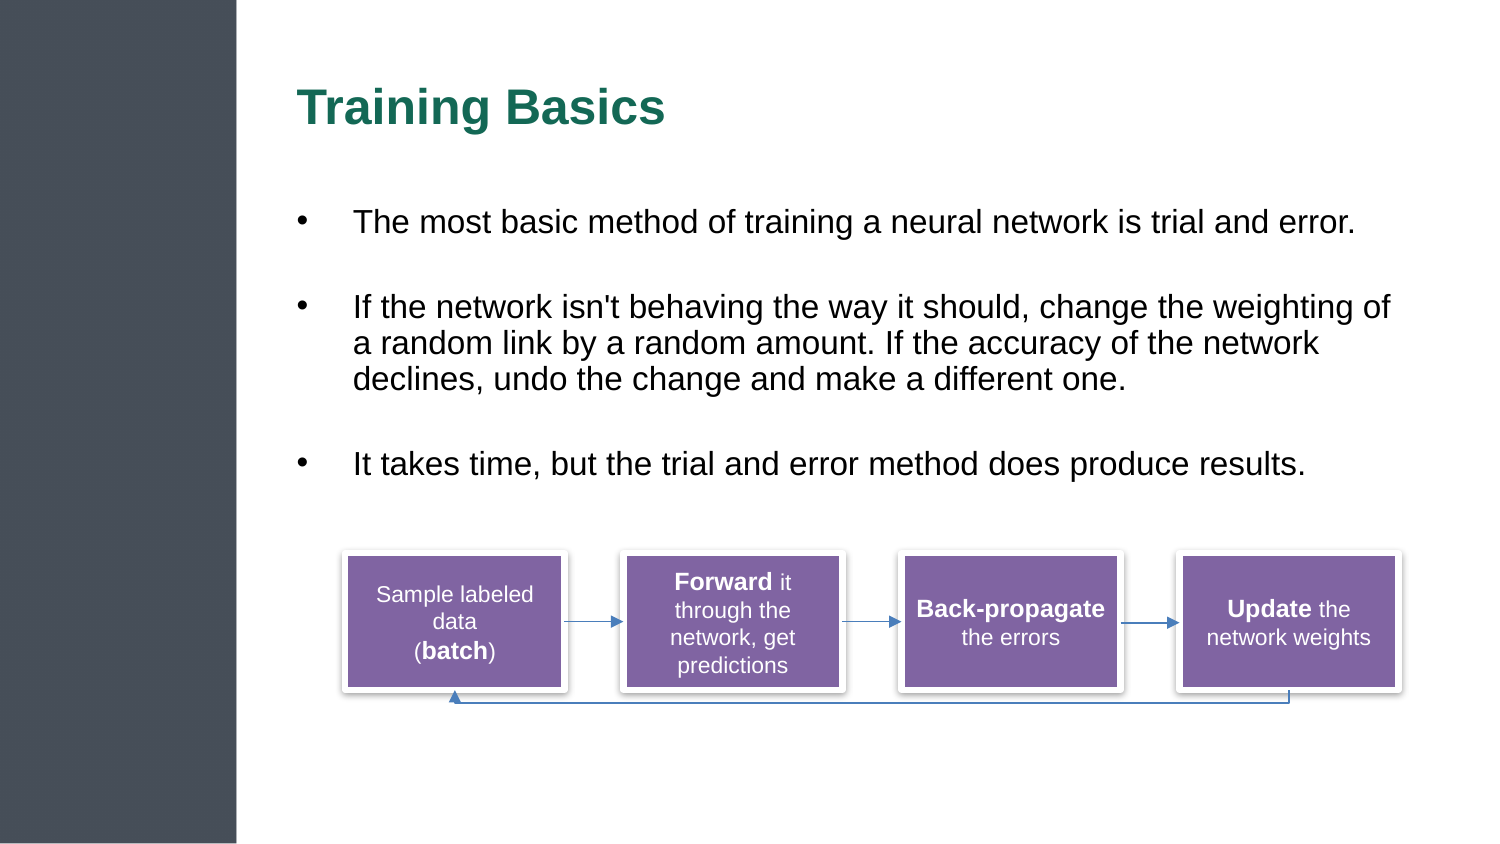

# Training Basics
The most basic method of training a neural network is trial and error.

If the network isn't behaving the way it should, change the weighting of a random link by a random amount. If the accuracy of the network declines, undo the change and make a different one.

It takes time, but the trial and error method does produce results.

Sample labeled data
(batch)
Forward it through the network, get predictions
Back-propagate the errors
Update the network weights